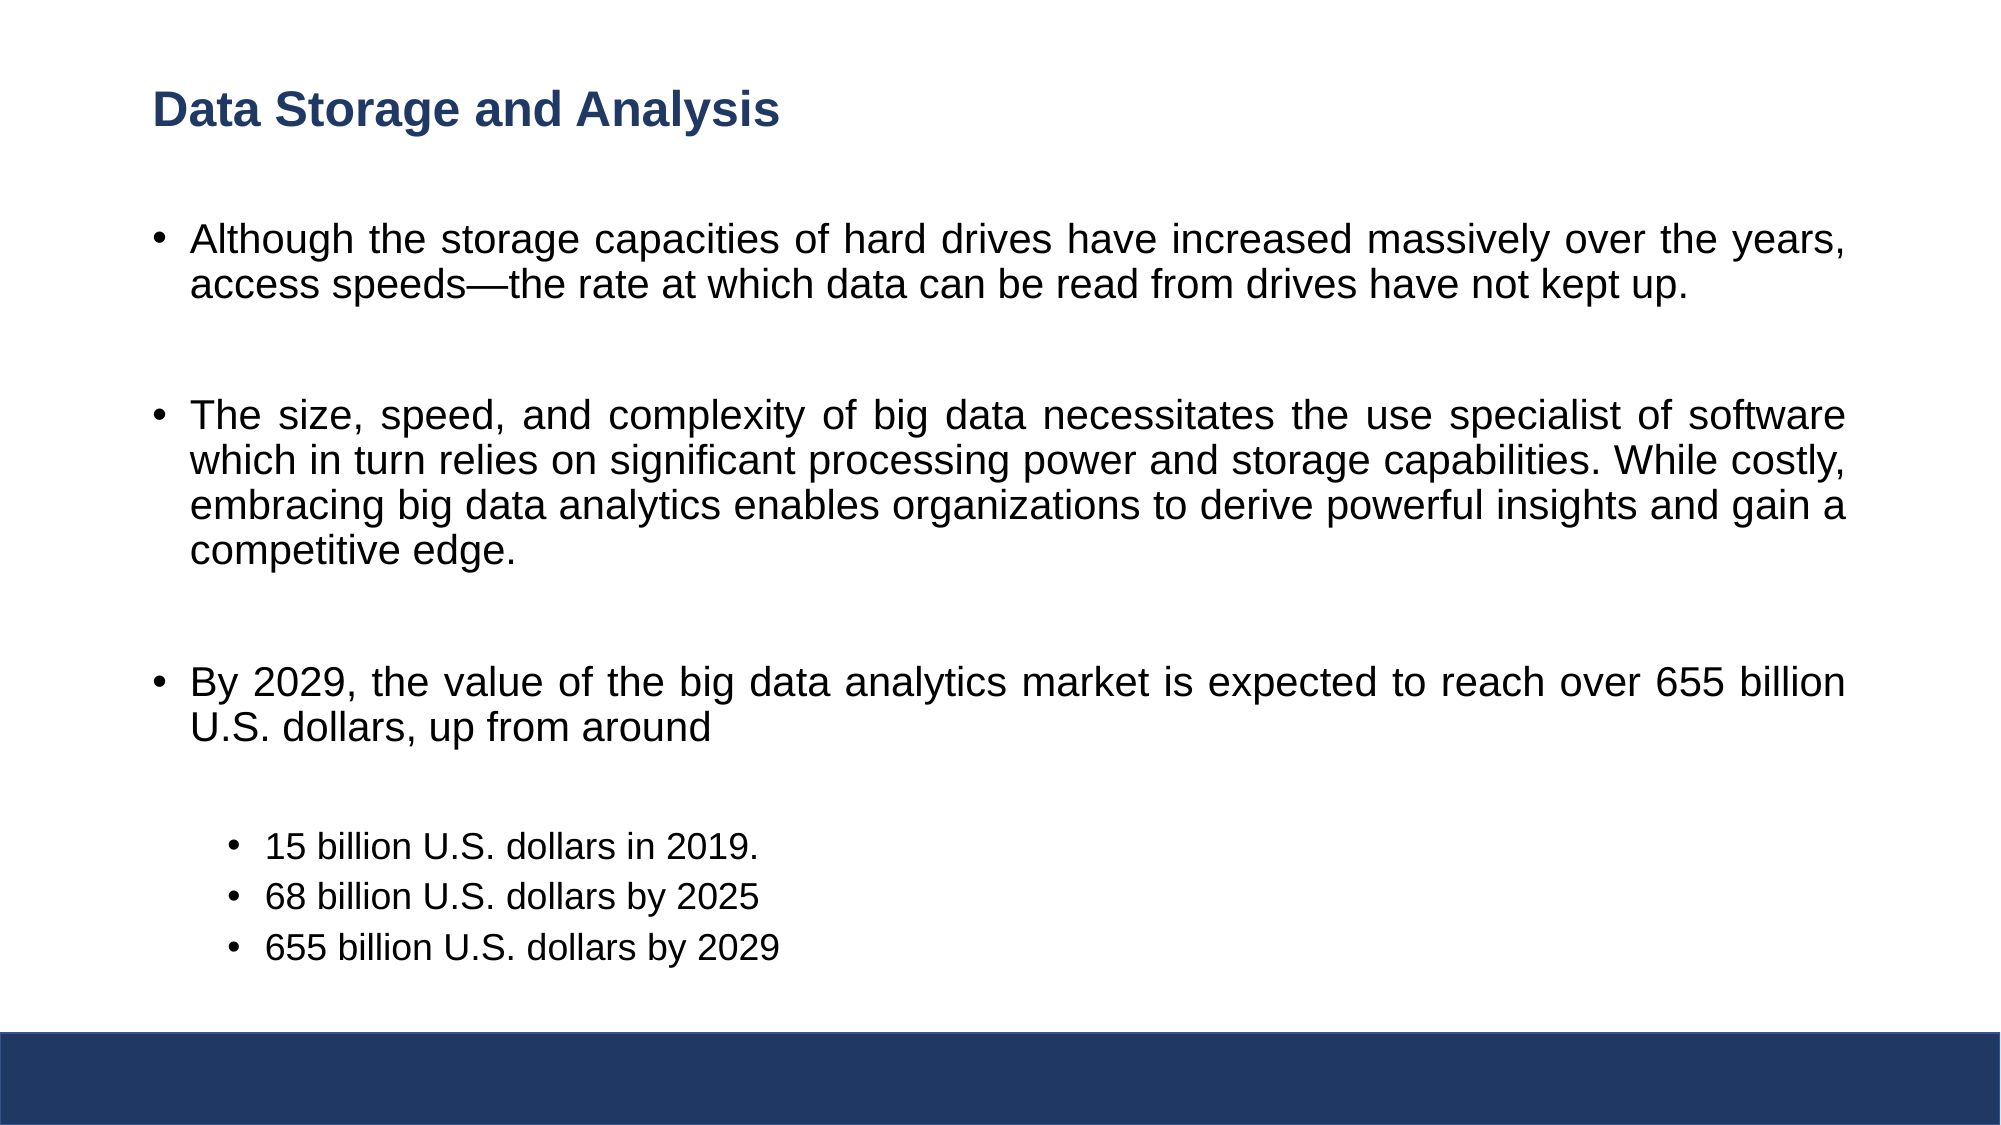

# Data Storage and Analysis
Although the storage capacities of hard drives have increased massively over the years, access speeds—the rate at which data can be read from drives have not kept up.

The size, speed, and complexity of big data necessitates the use specialist of software which in turn relies on significant processing power and storage capabilities. While costly, embracing big data analytics enables organizations to derive powerful insights and gain a competitive edge.

By 2029, the value of the big data analytics market is expected to reach over 655 billion U.S. dollars, up from around

15 billion U.S. dollars in 2019.
68 billion U.S. dollars by 2025
655 billion U.S. dollars by 2029
22